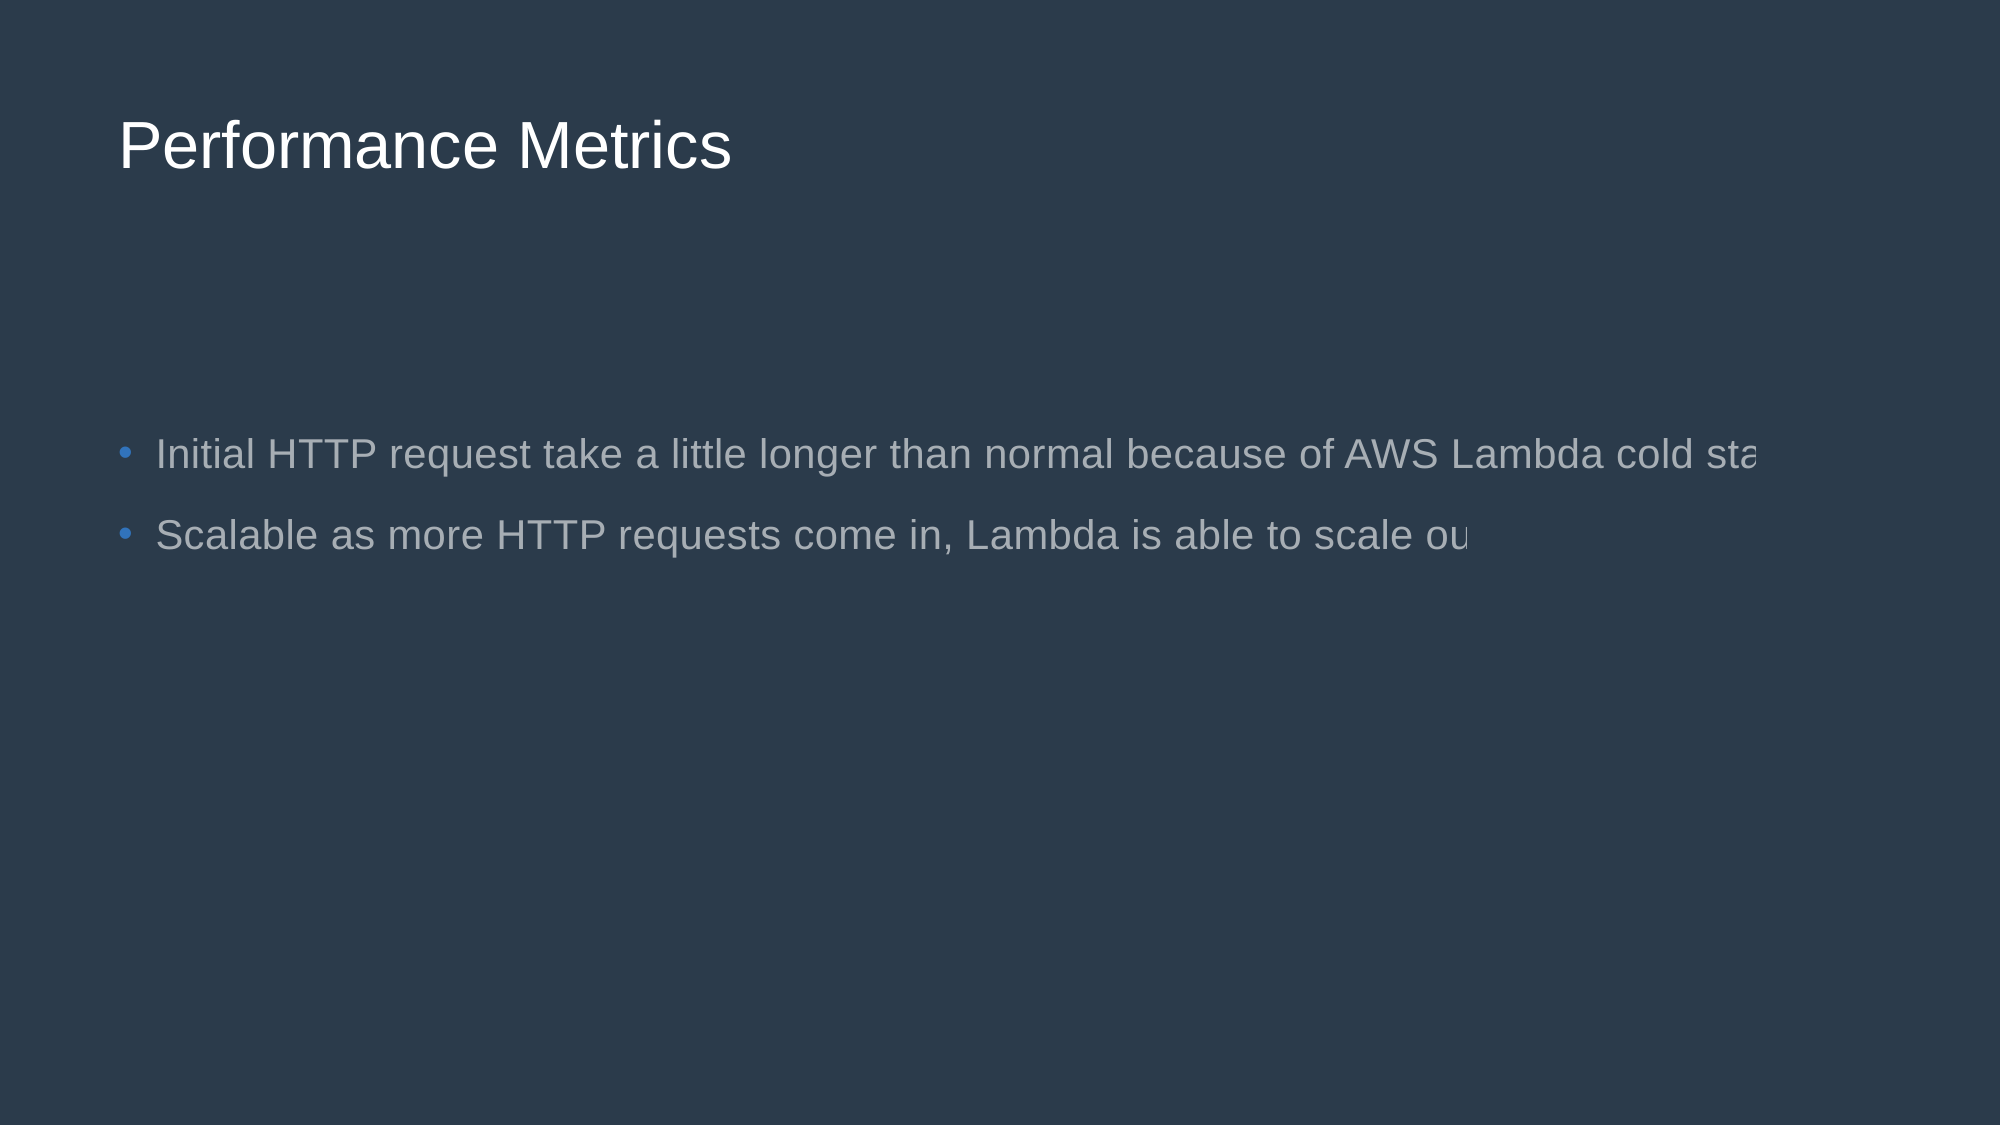

# Performance Metrics
Initial HTTP request take a little longer than normal because of AWS Lambda cold start
Scalable as more HTTP requests come in, Lambda is able to scale out.